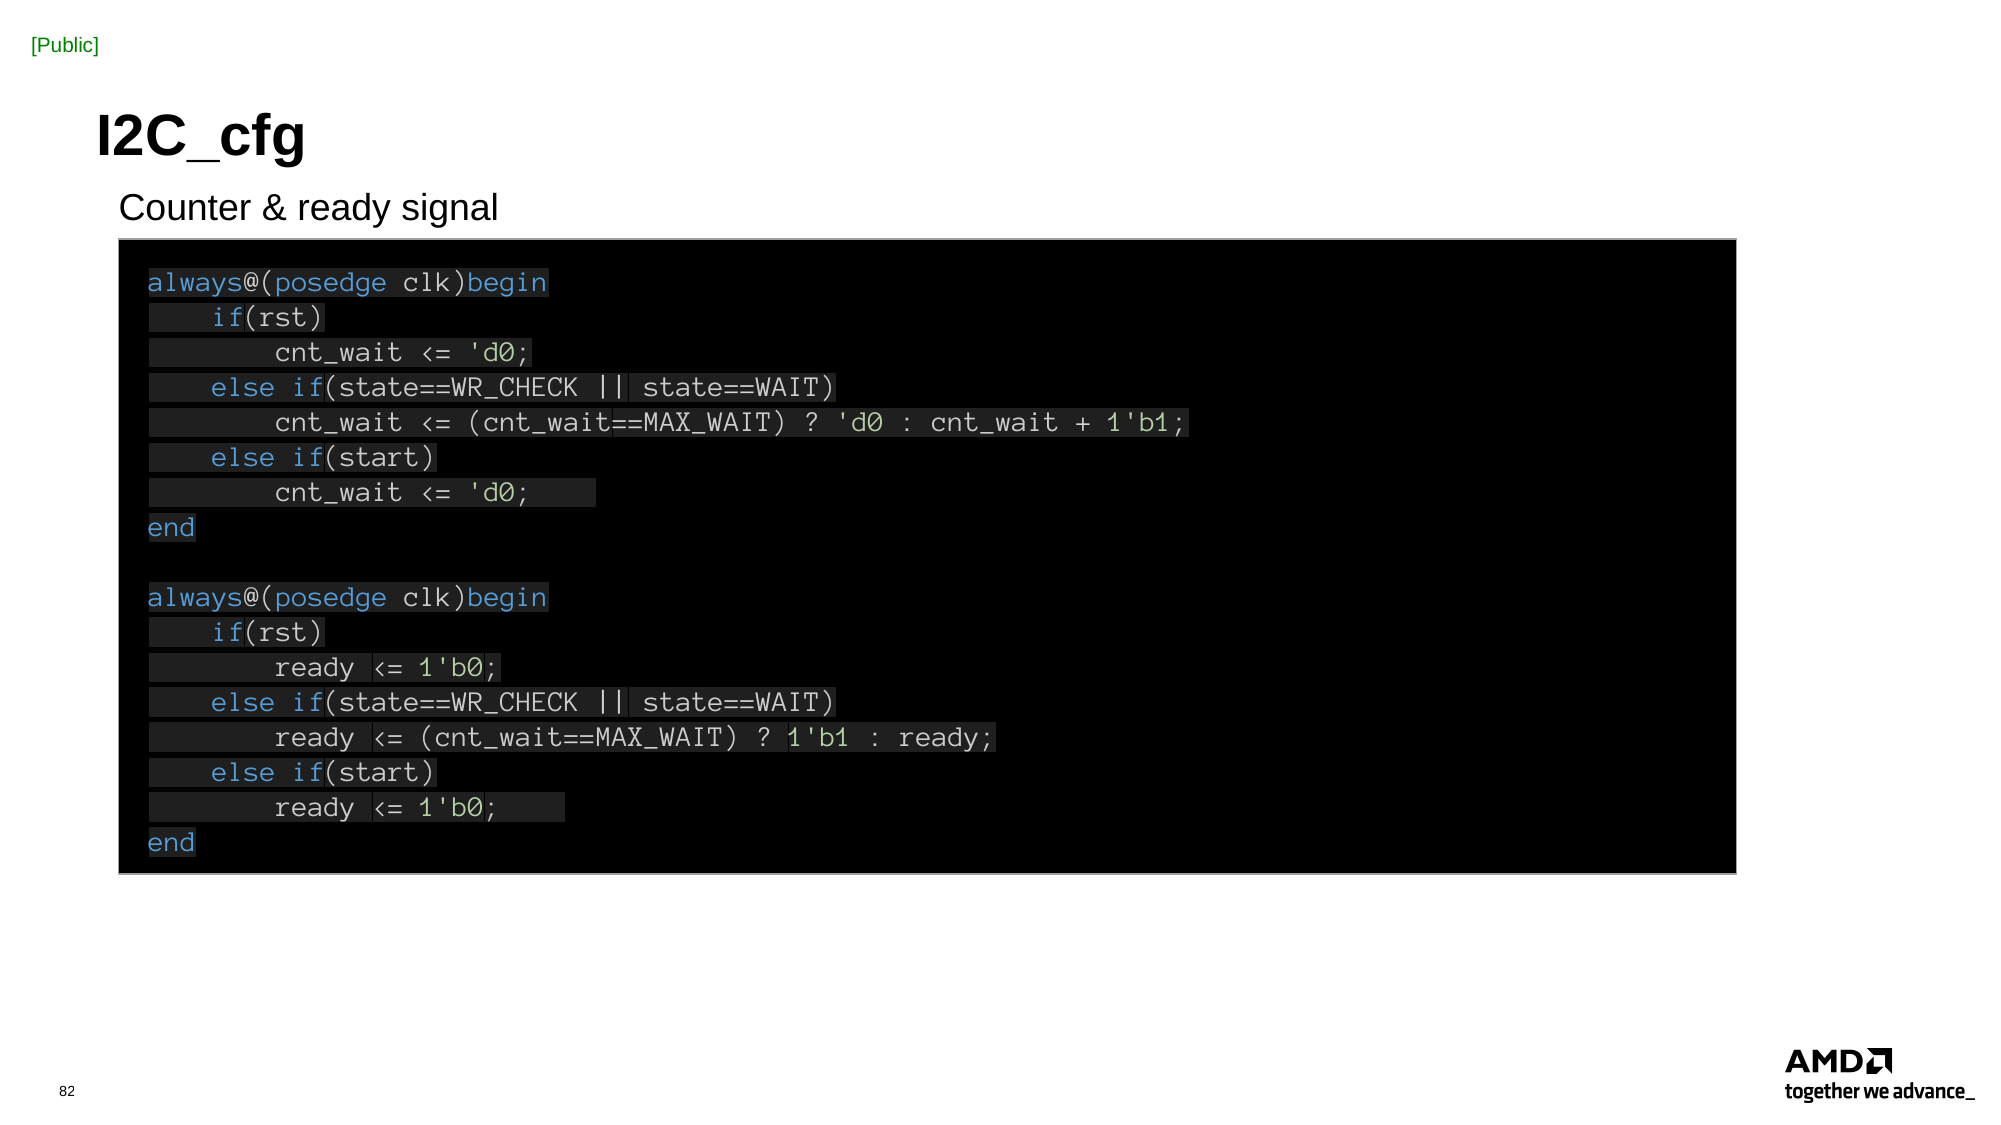

# I2C_cfg
Counter & ready signal
always@(posedge clk)begin
    if(rst)
        cnt_wait <= 'd0;
    else if(state==WR_CHECK || state==WAIT)
        cnt_wait <= (cnt_wait==MAX_WAIT) ? 'd0 : cnt_wait + 1'b1;
    else if(start)
        cnt_wait <= 'd0;
end
always@(posedge clk)begin
    if(rst)
        ready <= 1'b0;
    else if(state==WR_CHECK || state==WAIT)
        ready <= (cnt_wait==MAX_WAIT) ? 1'b1 : ready;
    else if(start)
        ready <= 1'b0;
end